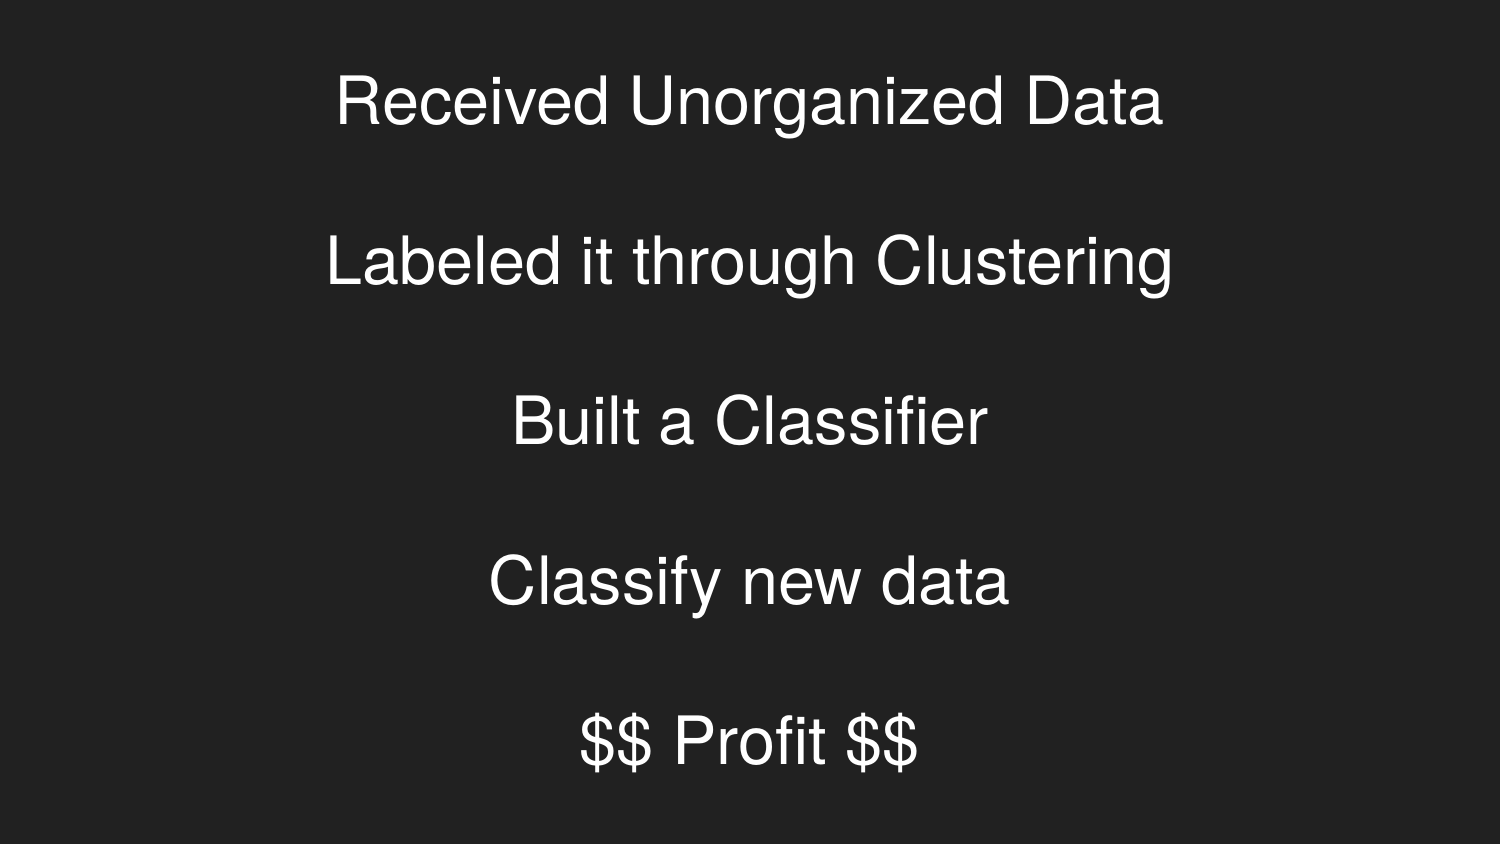

Received Unorganized Data

Labeled it through Clustering

Built a Classifier

Classify new data

$$ Profit $$